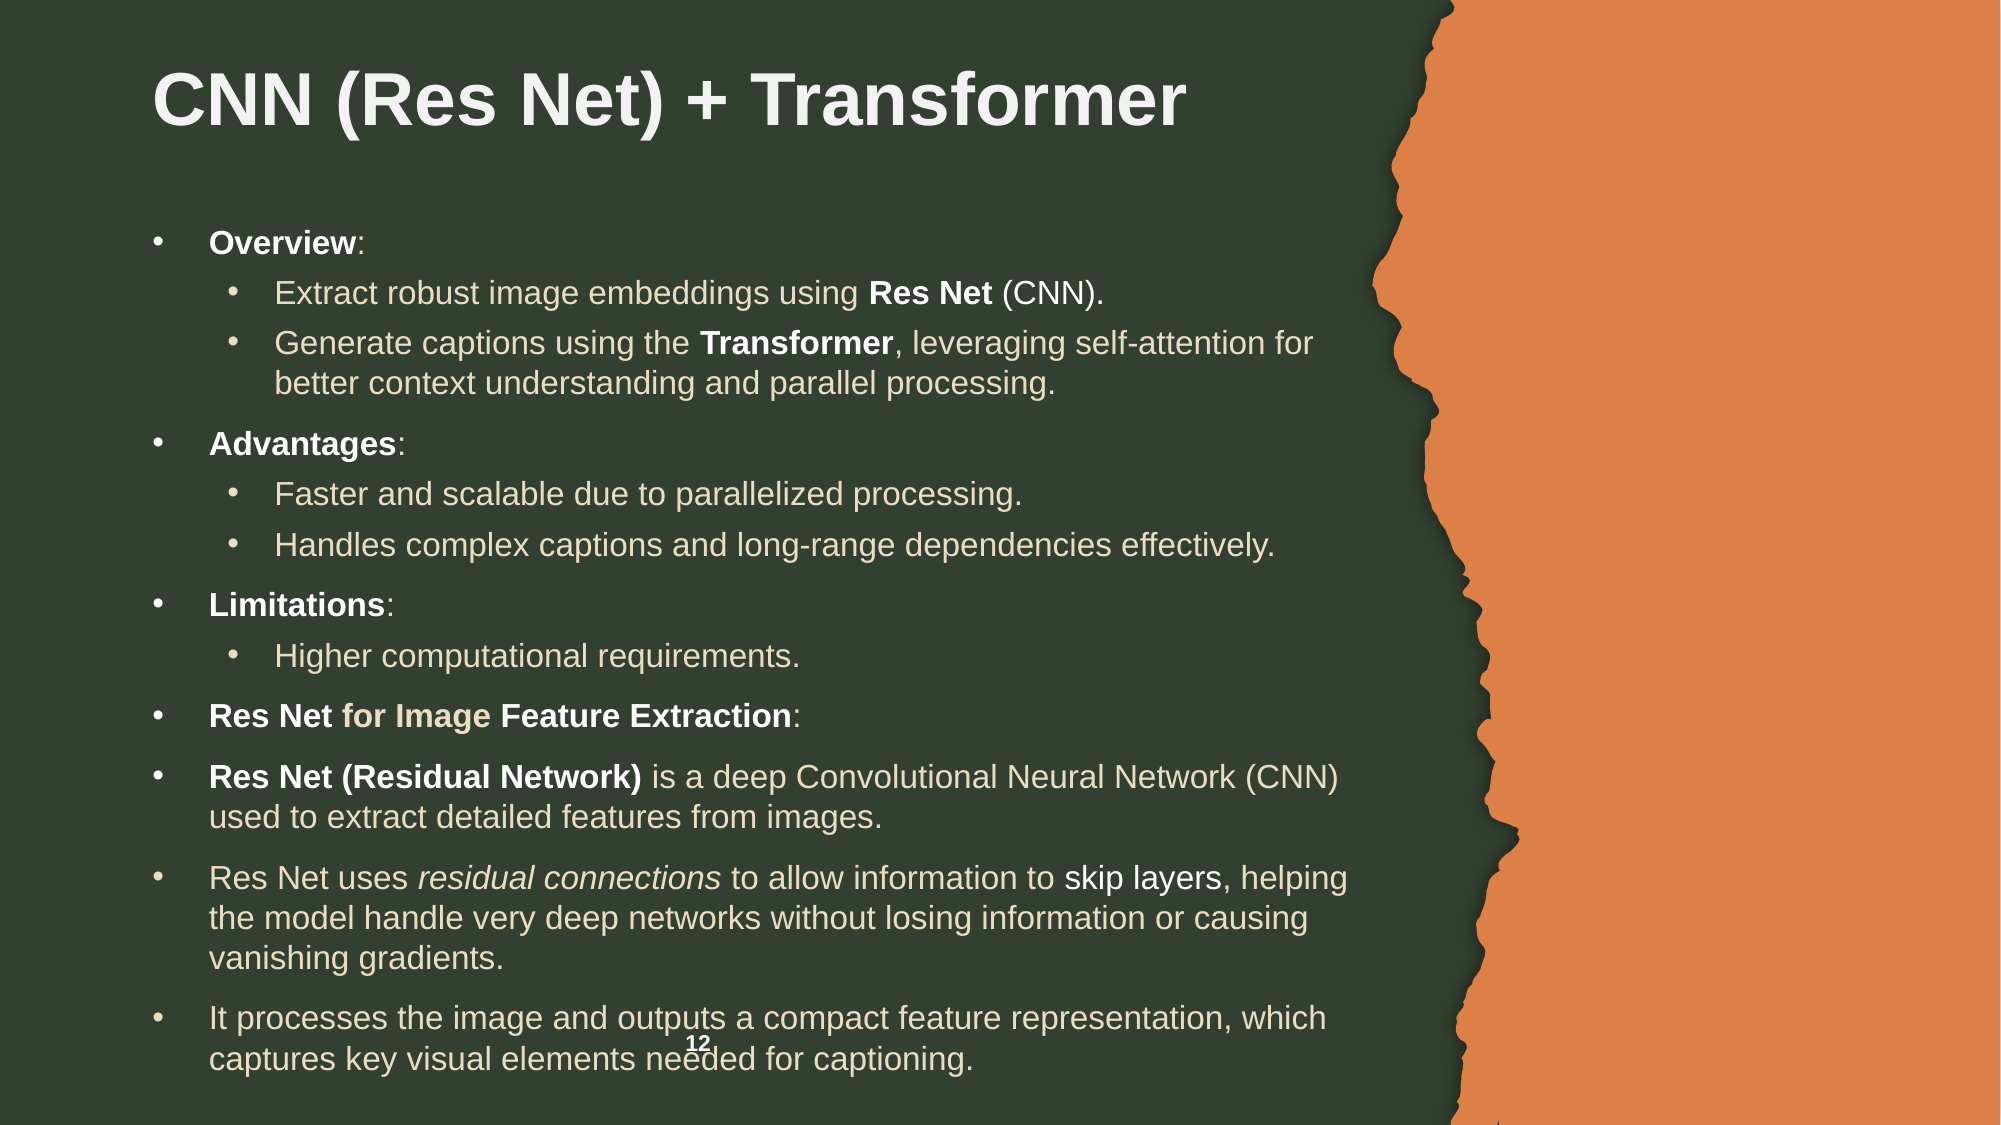

# CNN (Res Net) + Transformer
Overview:
Extract robust image embeddings using Res Net (CNN).
Generate captions using the Transformer, leveraging self-attention for better context understanding and parallel processing.
Advantages:
Faster and scalable due to parallelized processing.
Handles complex captions and long-range dependencies effectively.
Limitations:
Higher computational requirements.
Res Net for Image Feature Extraction:
Res Net (Residual Network) is a deep Convolutional Neural Network (CNN) used to extract detailed features from images.
Res Net uses residual connections to allow information to skip layers, helping the model handle very deep networks without losing information or causing vanishing gradients.
It processes the image and outputs a compact feature representation, which captures key visual elements needed for captioning.

12